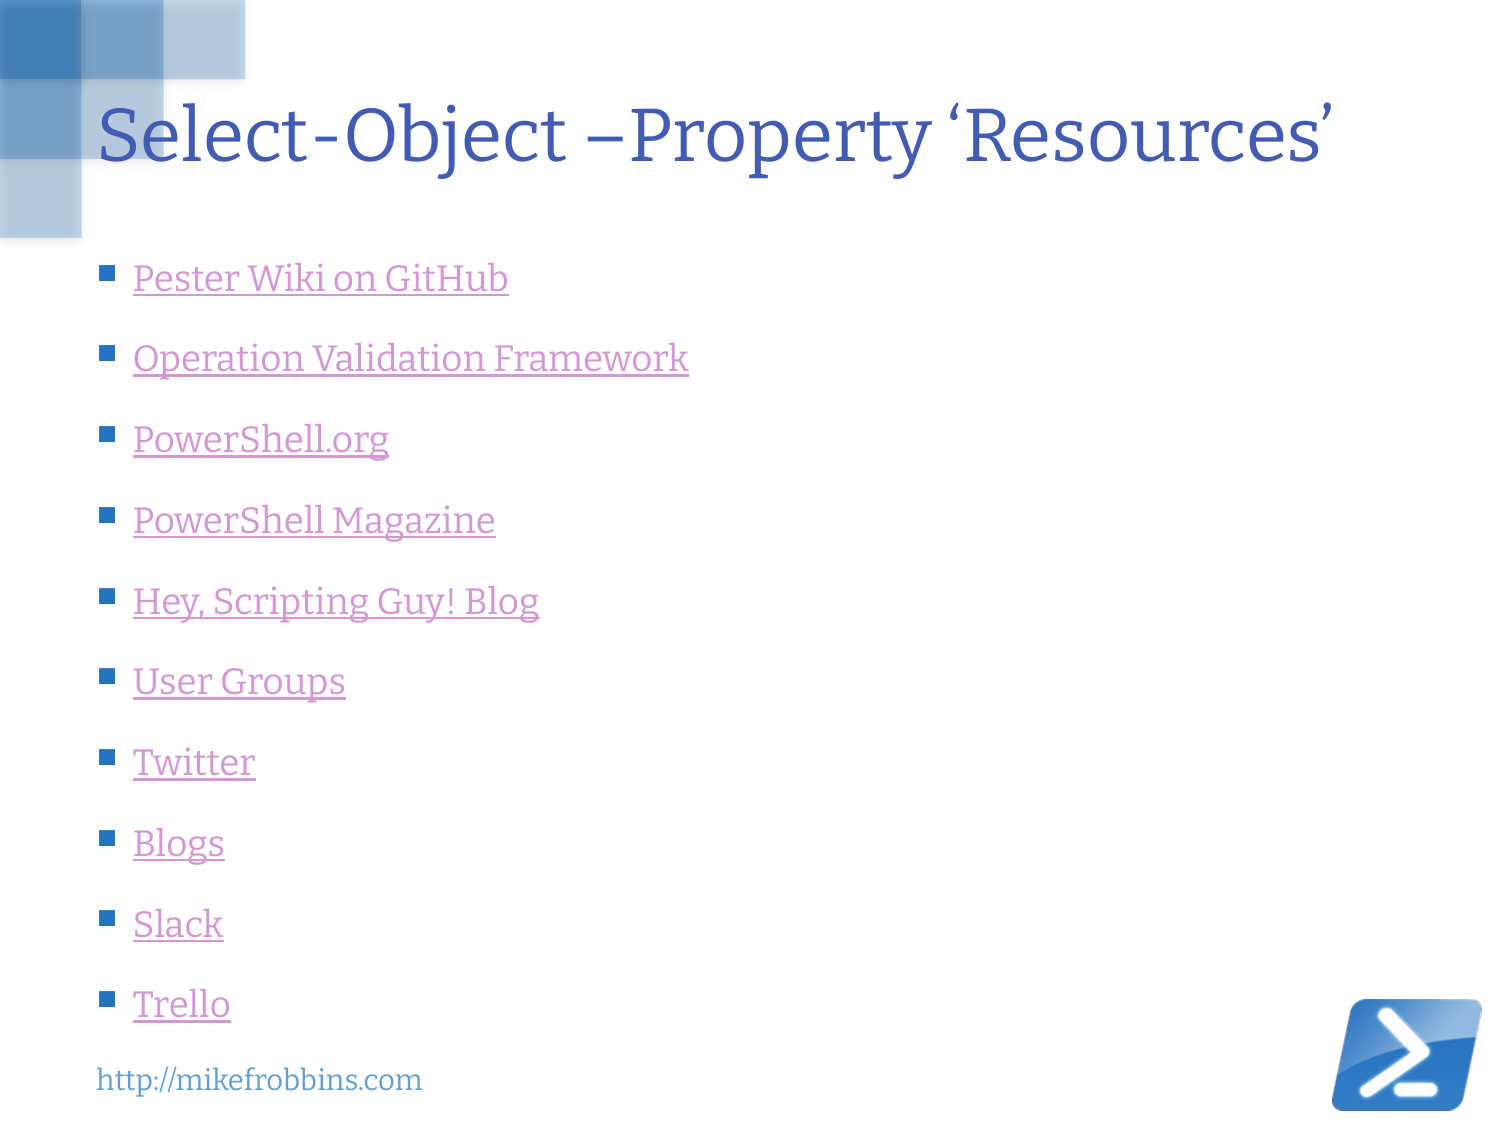

# Select-Object –Property ‘Resources’
Pester Wiki on GitHub
Operation Validation Framework
PowerShell.org
PowerShell Magazine
Hey, Scripting Guy! Blog
User Groups
Twitter
Blogs
Slack
Trello